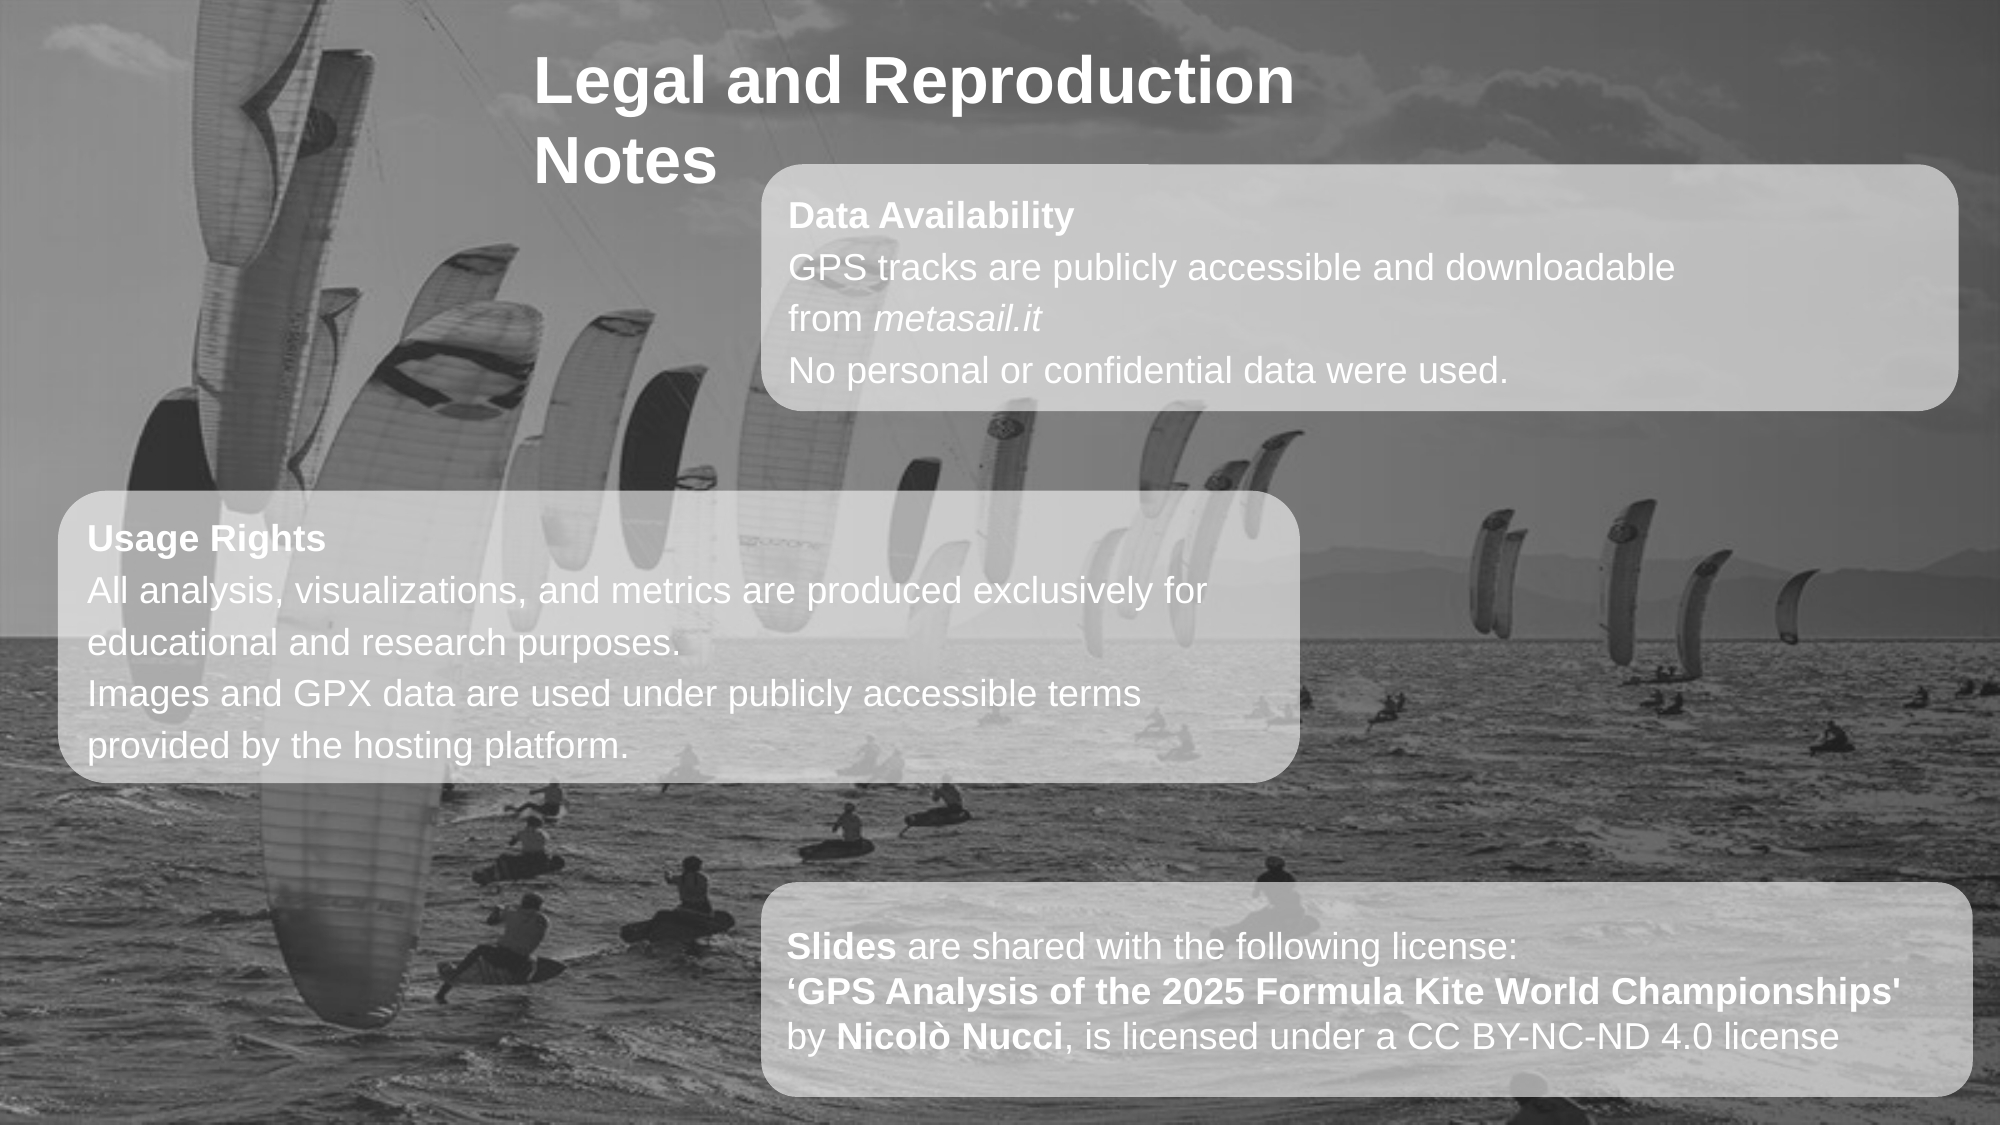

Legal and Reproduction Notes
Data Availability
GPS tracks are publicly accessible and downloadable from metasail.it
No personal or confidential data were used.
Usage Rights
All analysis, visualizations, and metrics are produced exclusively for educational and research purposes.
Images and GPX data are used under publicly accessible terms provided by the hosting platform.
Slides are shared with the following license:
‘GPS Analysis of the 2025 Formula Kite World Championships' by Nicolò Nucci, is licensed under a CC BY-NC-ND 4.0 license